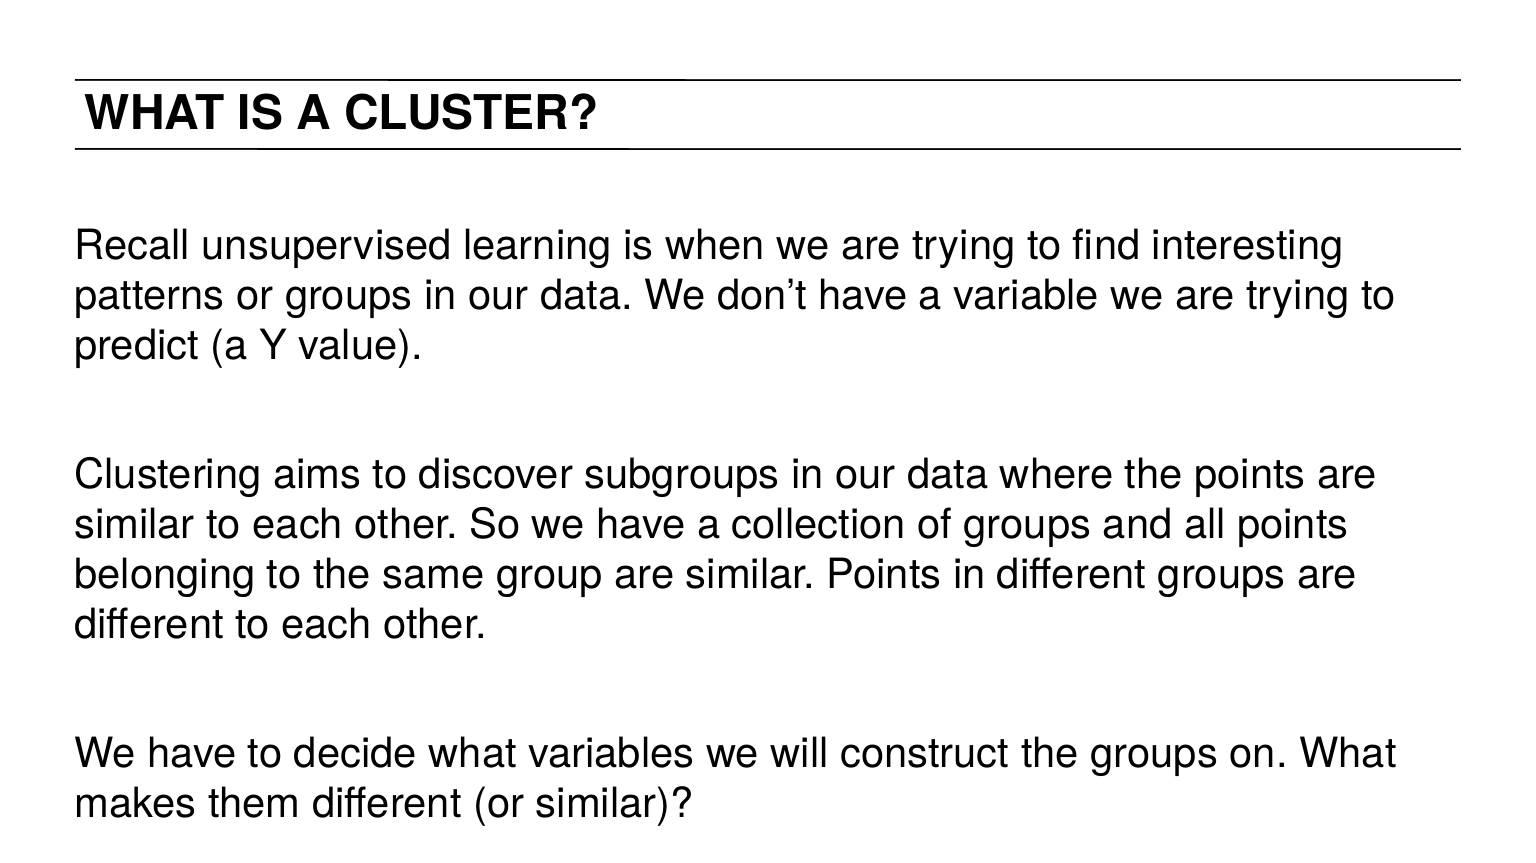

# WHAT IS A CLUSTER?
37

Recall unsupervised learning is when we are trying to find interesting patterns or groups in our data. We don’t have a variable we are trying to predict (a Y value).

Clustering aims to discover subgroups in our data where the points are similar to each other. So we have a collection of groups and all points belonging to the same group are similar. Points in different groups are different to each other.

We have to decide what variables we will construct the groups on. What makes them different (or similar)?